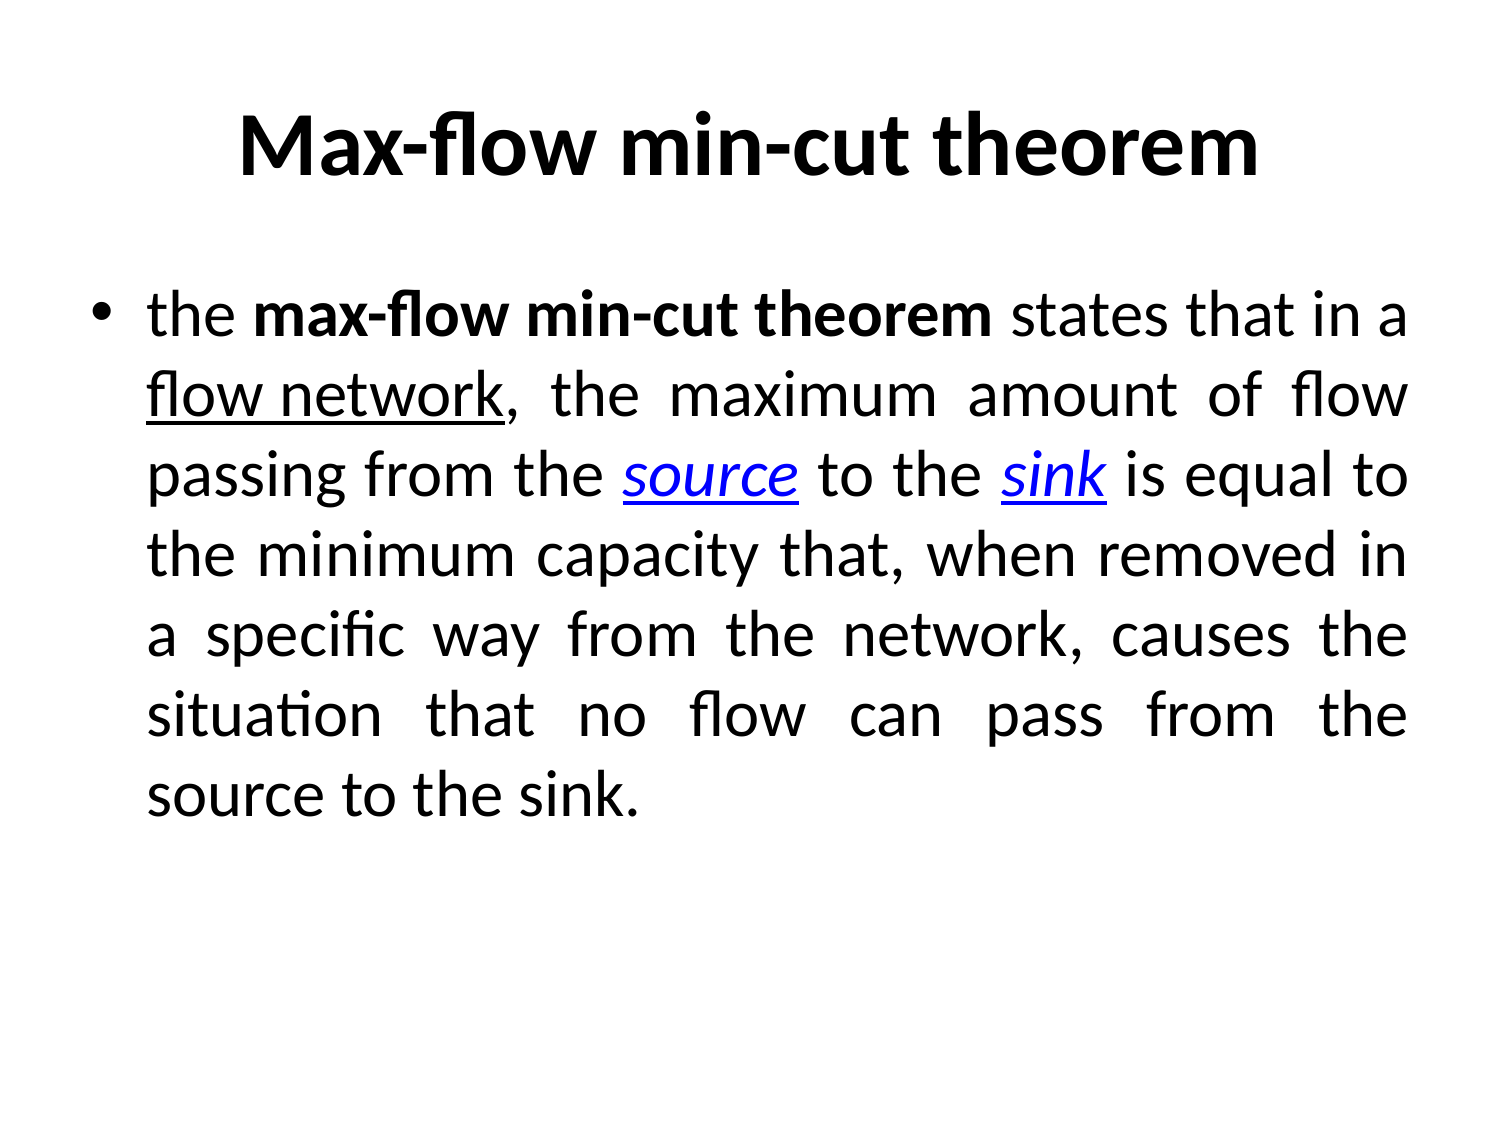

# Max-flow min-cut theorem
the max-flow min-cut theorem states that in a flow network, the maximum amount of flow passing from the source to the sink is equal to the minimum capacity that, when removed in a specific way from the network, causes the situation that no flow can pass from the source to the sink.